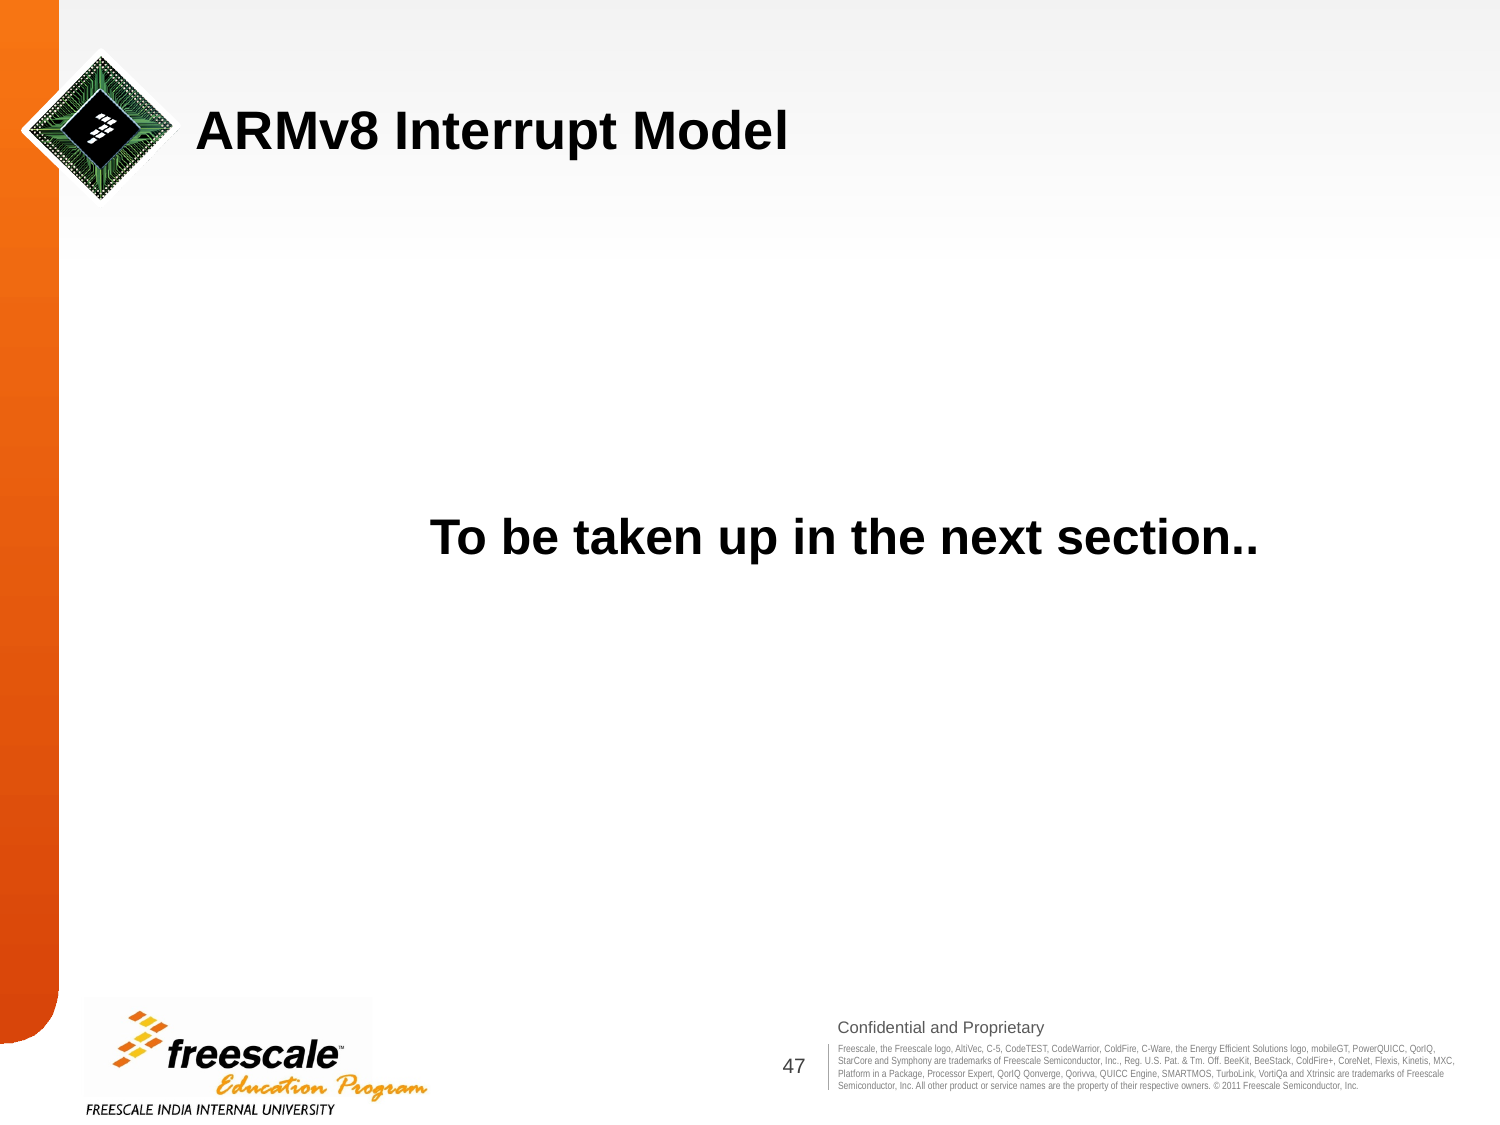

# ARMv8 Interrupt Model
To be taken up in the next section..